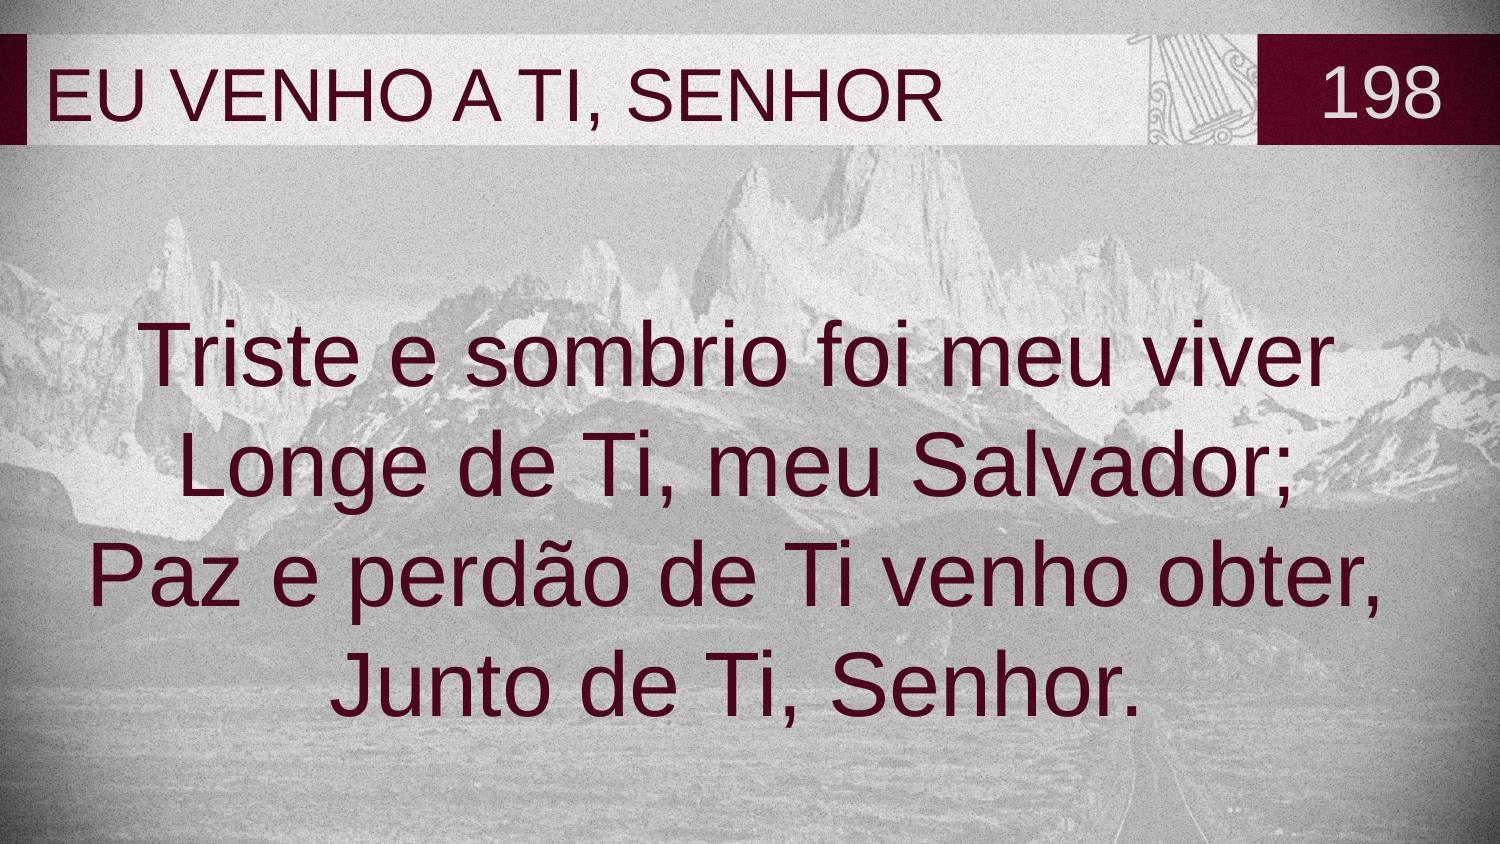

# EU VENHO A TI, SENHOR
198
Triste e sombrio foi meu viver
Longe de Ti, meu Salvador;
Paz e perdão de Ti venho obter,
Junto de Ti, Senhor.